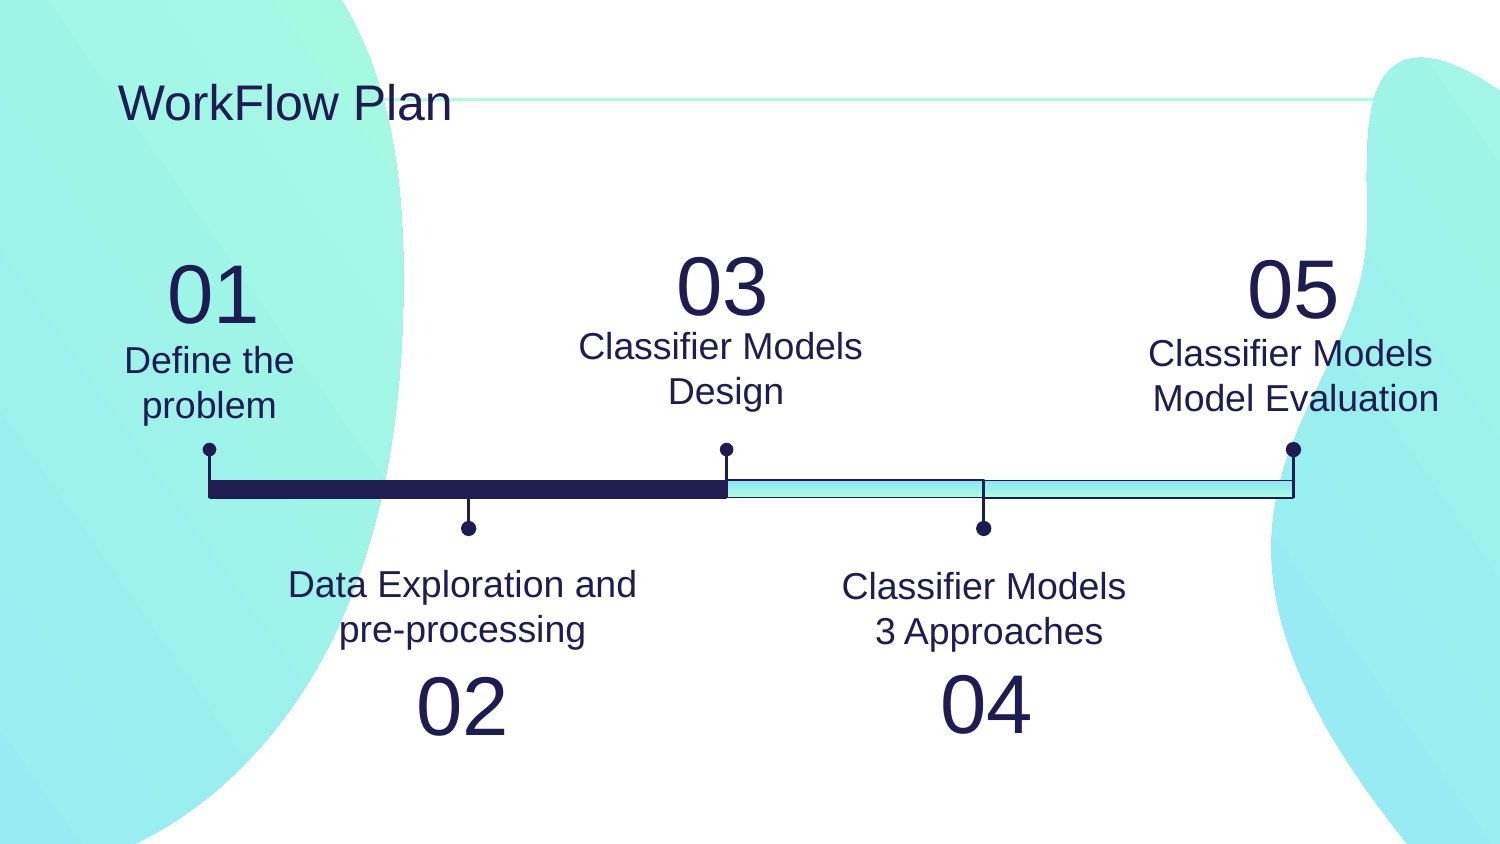

# WorkFlow Plan
03
05
01

Classifier Models
Design
Classifier Models
Model Evaluation
Define the problem

Data Exploration and pre-processing
Classifier Models
3 Approaches
04
02